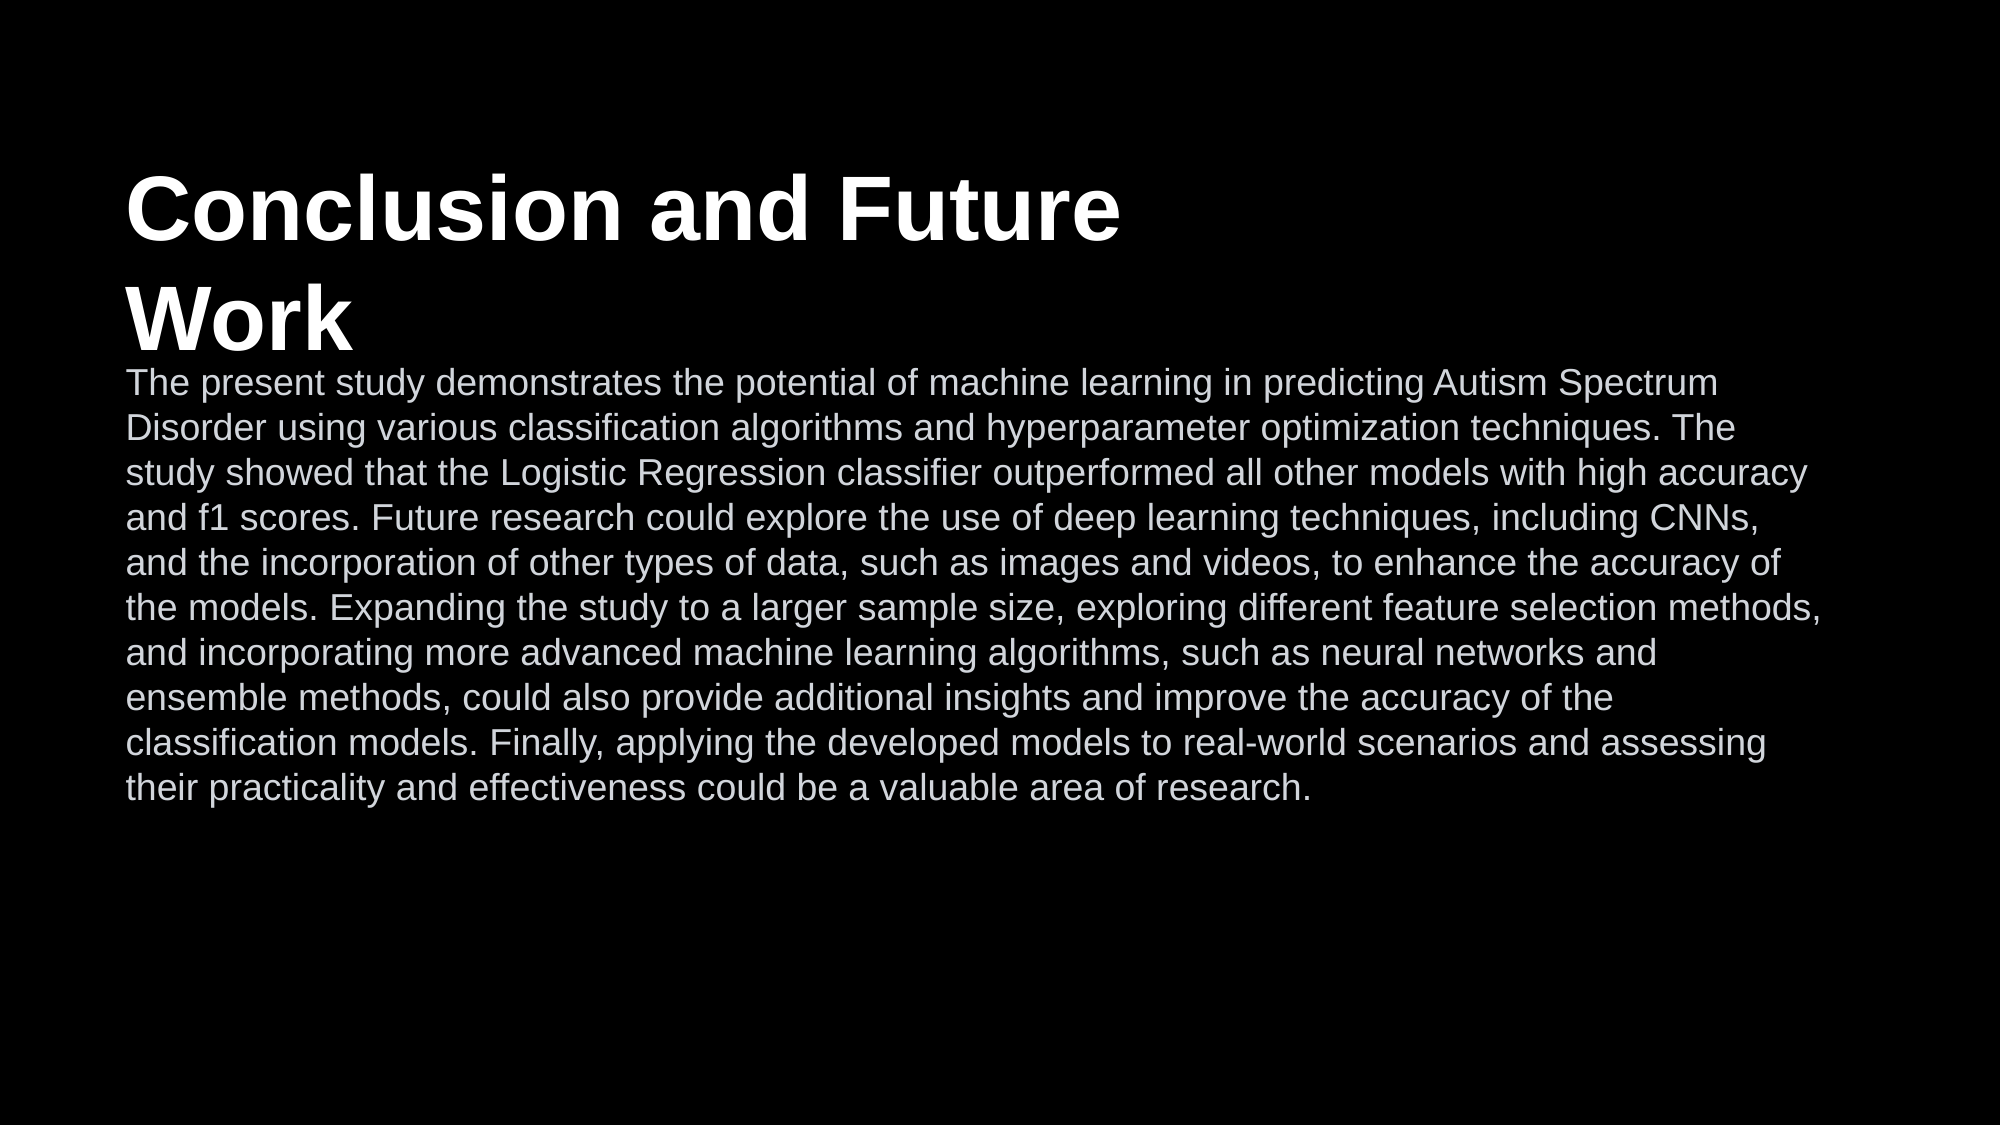

Conclusion and Future Work
The present study demonstrates the potential of machine learning in predicting Autism Spectrum Disorder using various classification algorithms and hyperparameter optimization techniques. The study showed that the Logistic Regression classifier outperformed all other models with high accuracy and f1 scores. Future research could explore the use of deep learning techniques, including CNNs, and the incorporation of other types of data, such as images and videos, to enhance the accuracy of the models. Expanding the study to a larger sample size, exploring different feature selection methods, and incorporating more advanced machine learning algorithms, such as neural networks and ensemble methods, could also provide additional insights and improve the accuracy of the classification models. Finally, applying the developed models to real-world scenarios and assessing their practicality and effectiveness could be a valuable area of research.